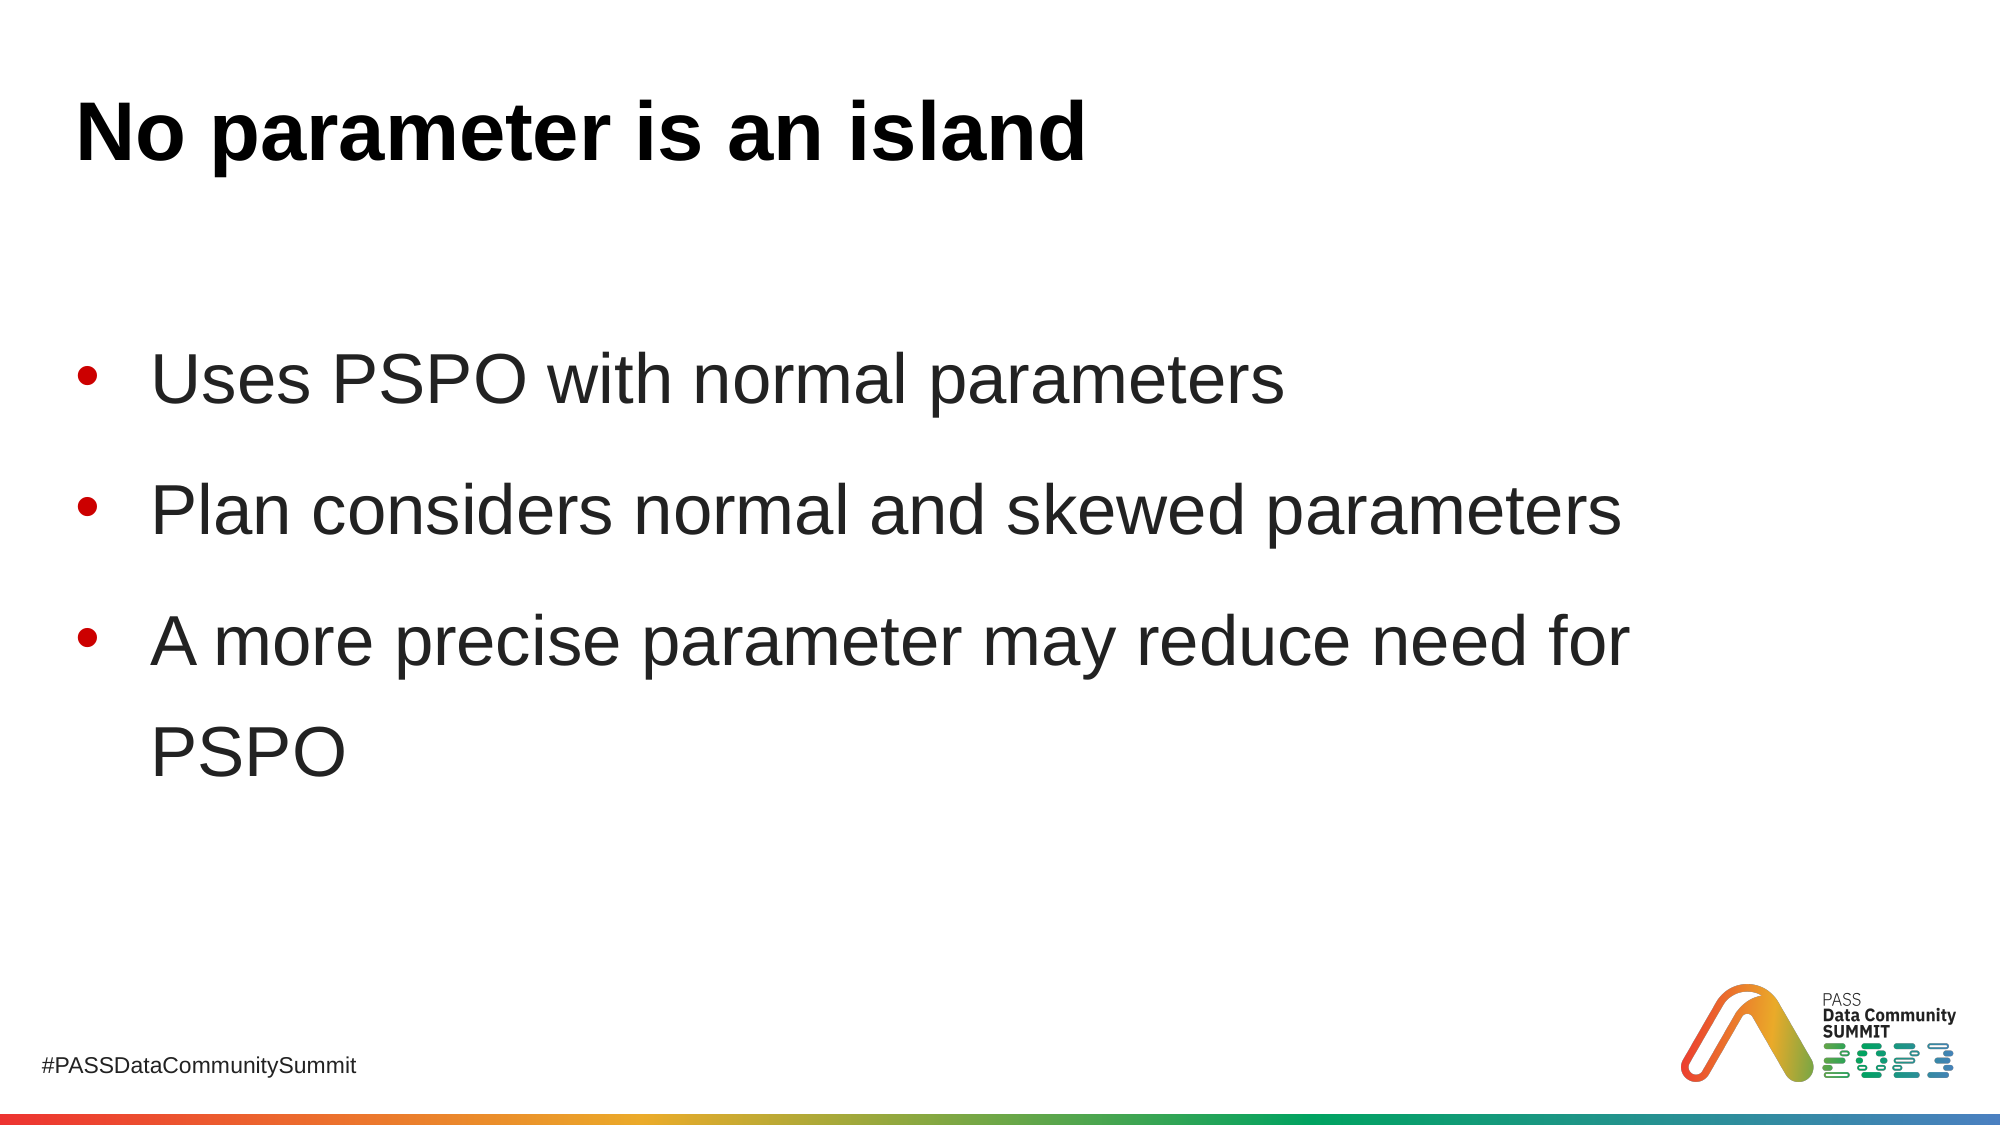

# No parameter is an island
Uses PSPO with normal parameters
Plan considers normal and skewed parameters
A more precise parameter may reduce need for PSPO